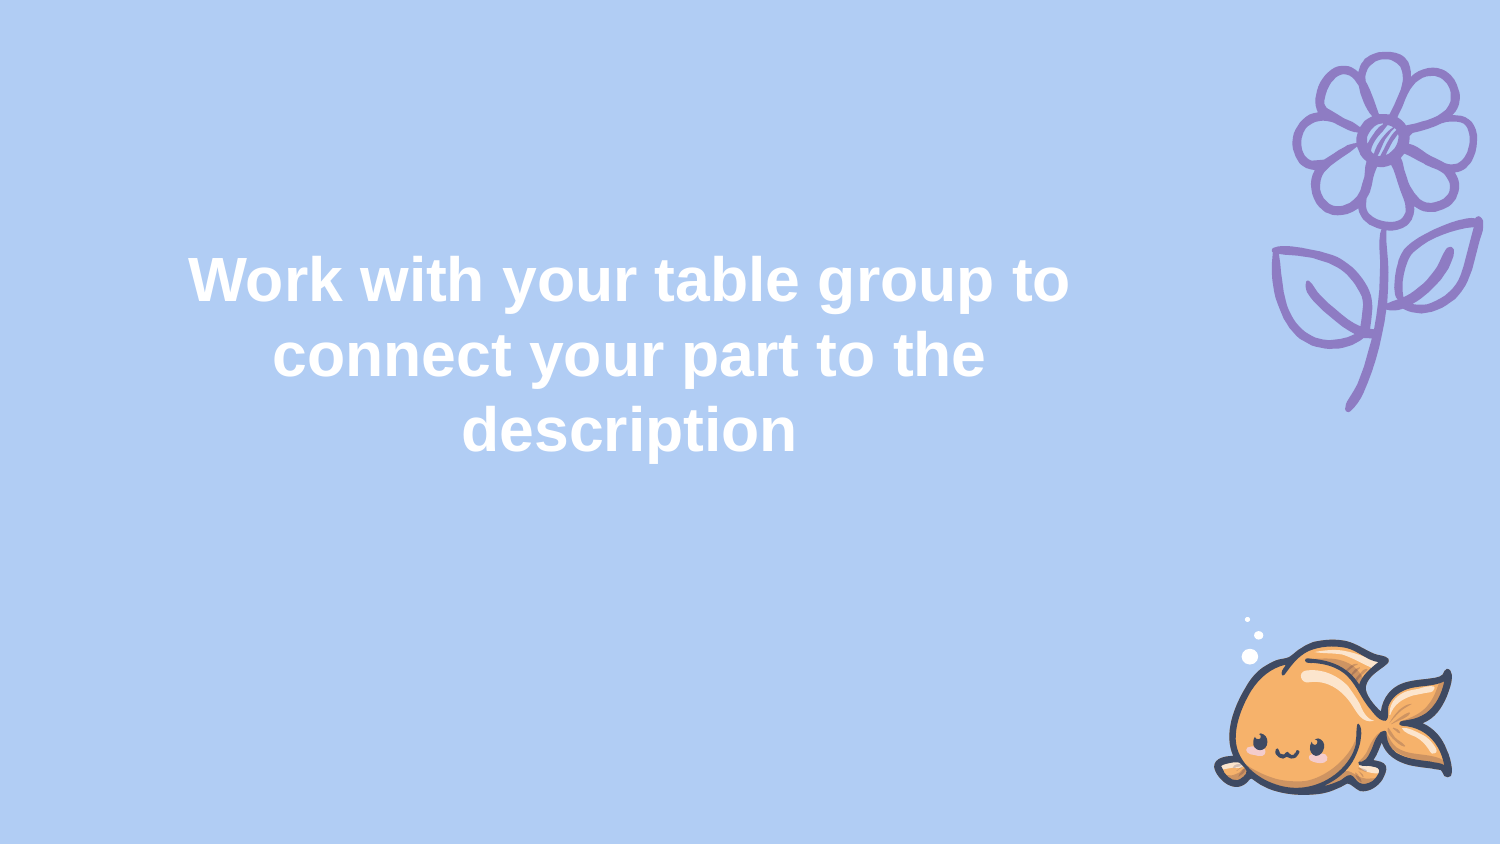

Work with your table group to connect your part to the description